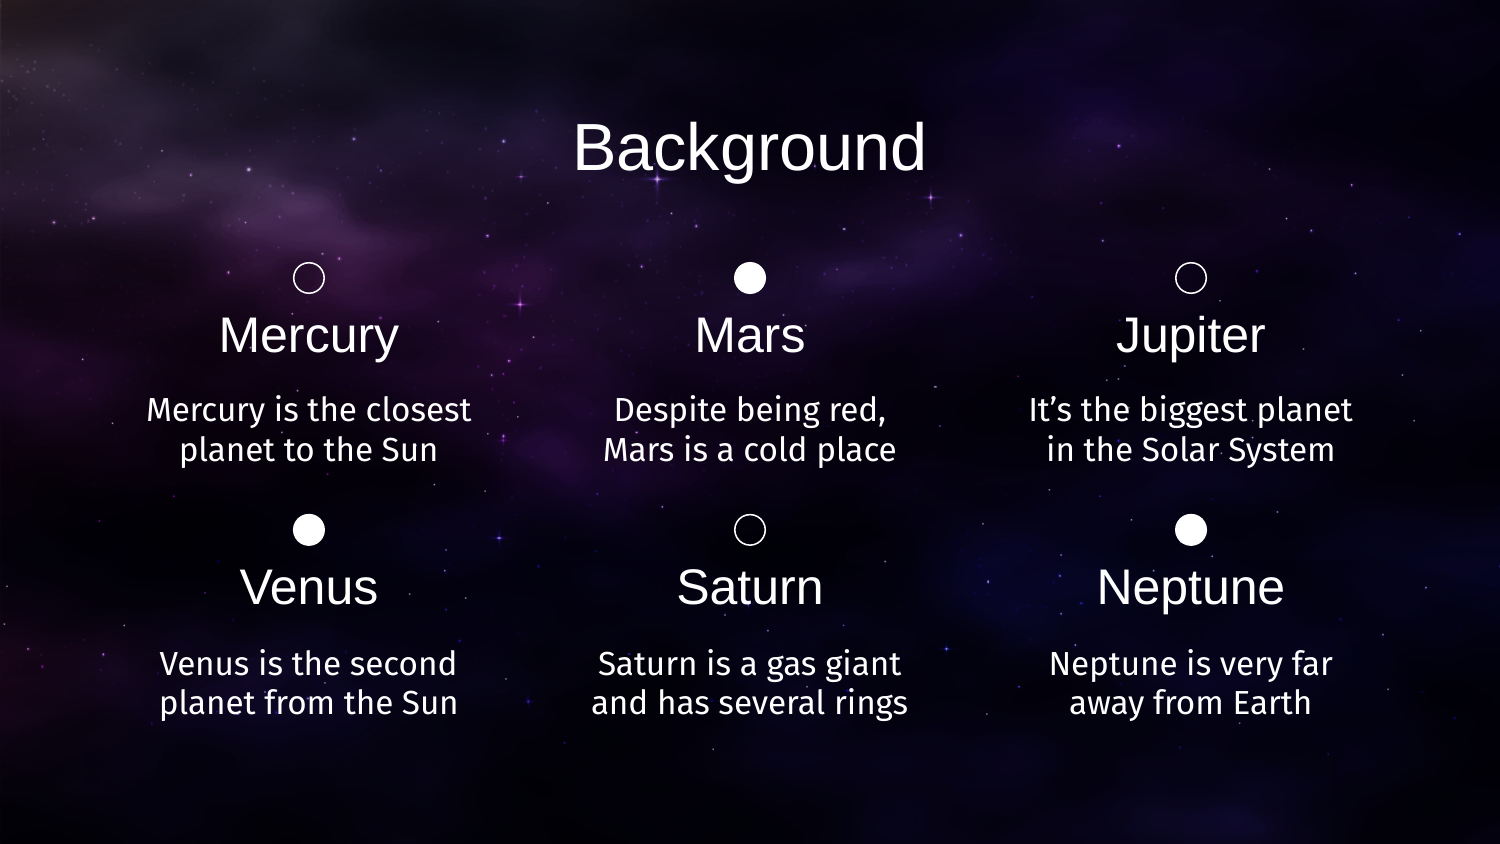

# Background

Mercury
Mars
Jupiter
Mercury is the closest planet to the Sun
Despite being red, Mars is a cold place
It’s the biggest planet in the Solar System

Venus
Saturn
Neptune
Venus is the second planet from the Sun
Saturn is a gas giant and has several rings
Neptune is very far away from Earth